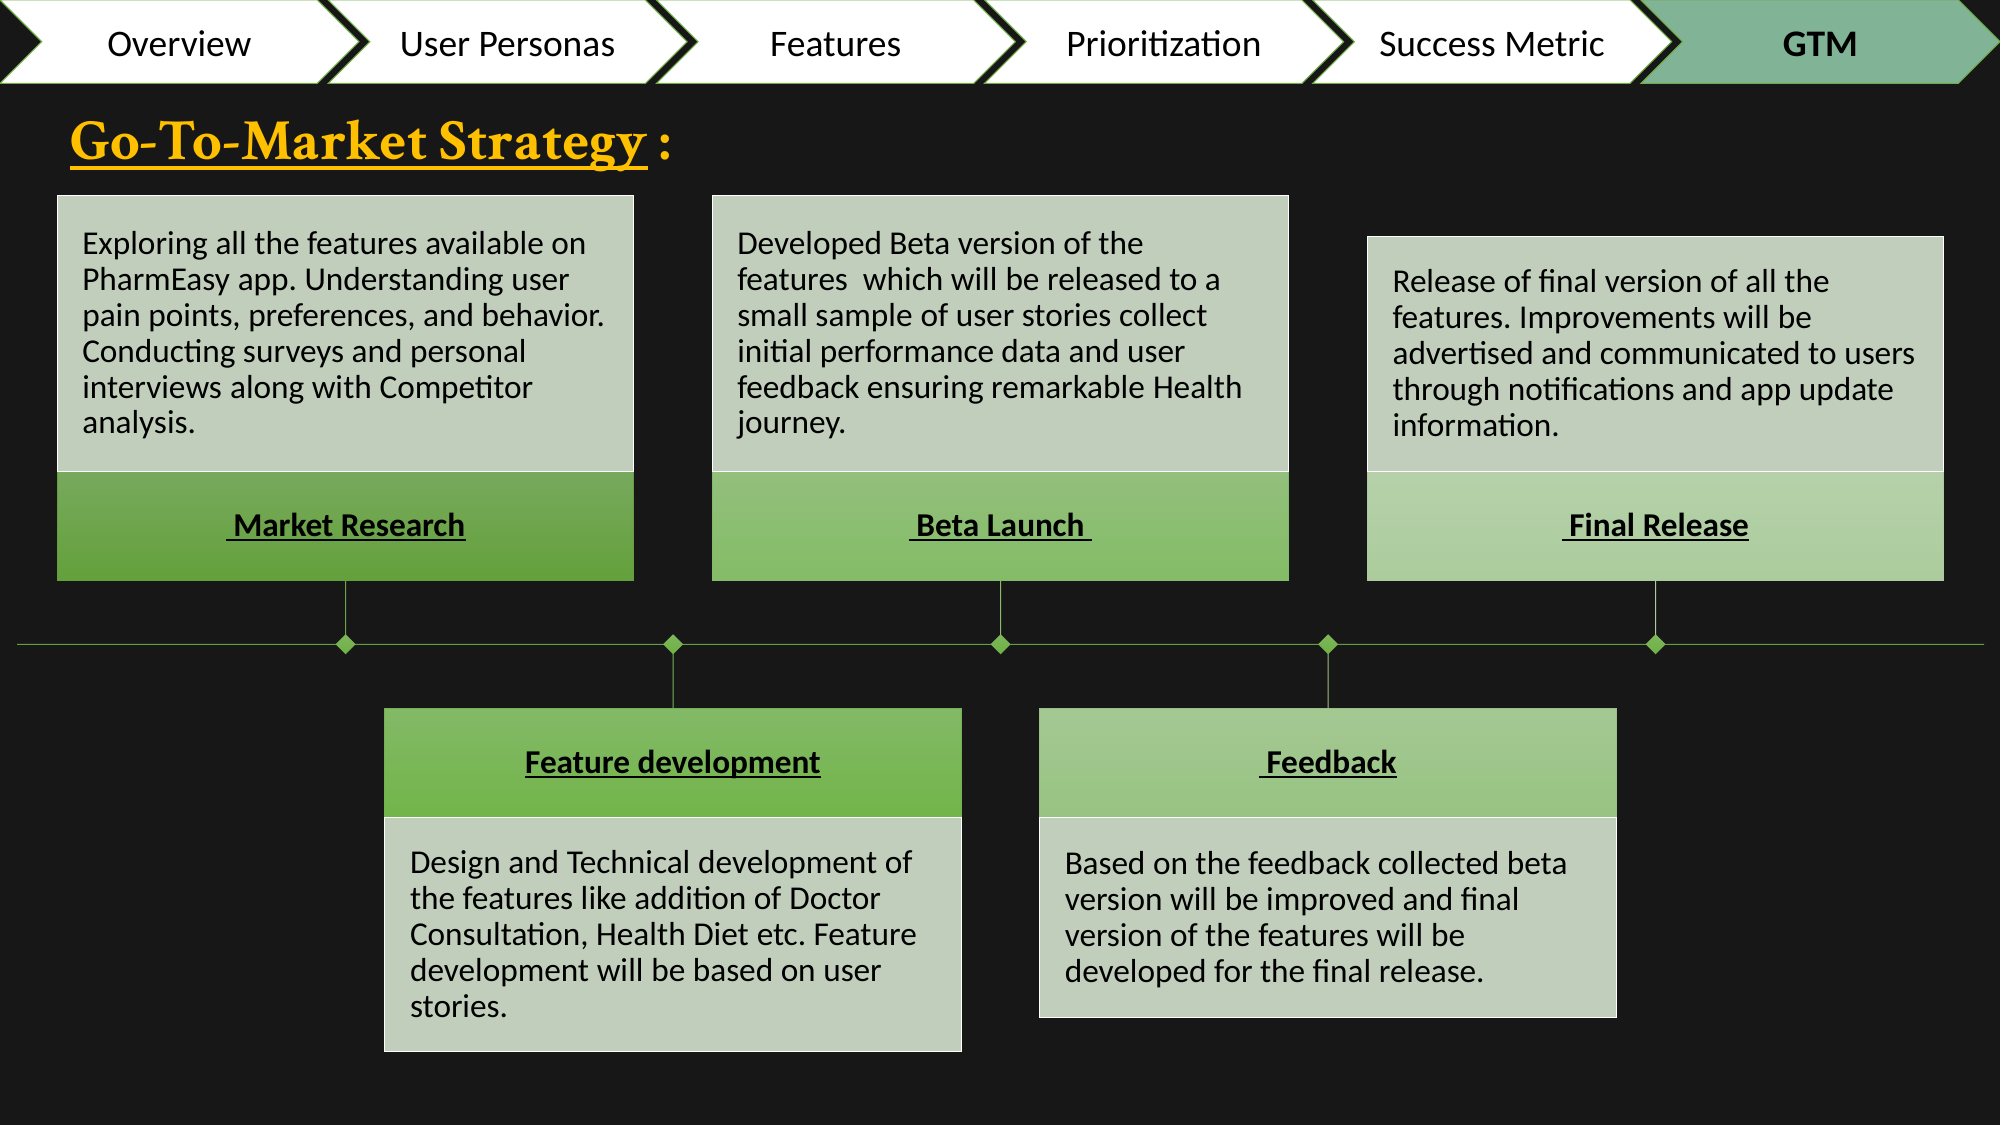

Overview
User Personas
Prioritization
Success Metric
GTM
Features
Go-To-Market Strategy :
 Market Research
Exploring all the features available on PharmEasy app. Understanding user pain points, preferences, and behavior. Conducting surveys and personal interviews along with Competitor analysis.
Feature development
Design and Technical development of the features like addition of Doctor Consultation, Health Diet etc. Feature development will be based on user stories.
 Beta Launch
Developed Beta version of the features  which will be released to a small sample of user stories collect initial performance data and user feedback ensuring remarkable Health journey.
 Feedback
Based on the feedback collected beta version will be improved and final version of the features will be developed for the final release.
 Final Release
Release of final version of all the features. Improvements will be advertised and communicated to users through notifications and app update information.